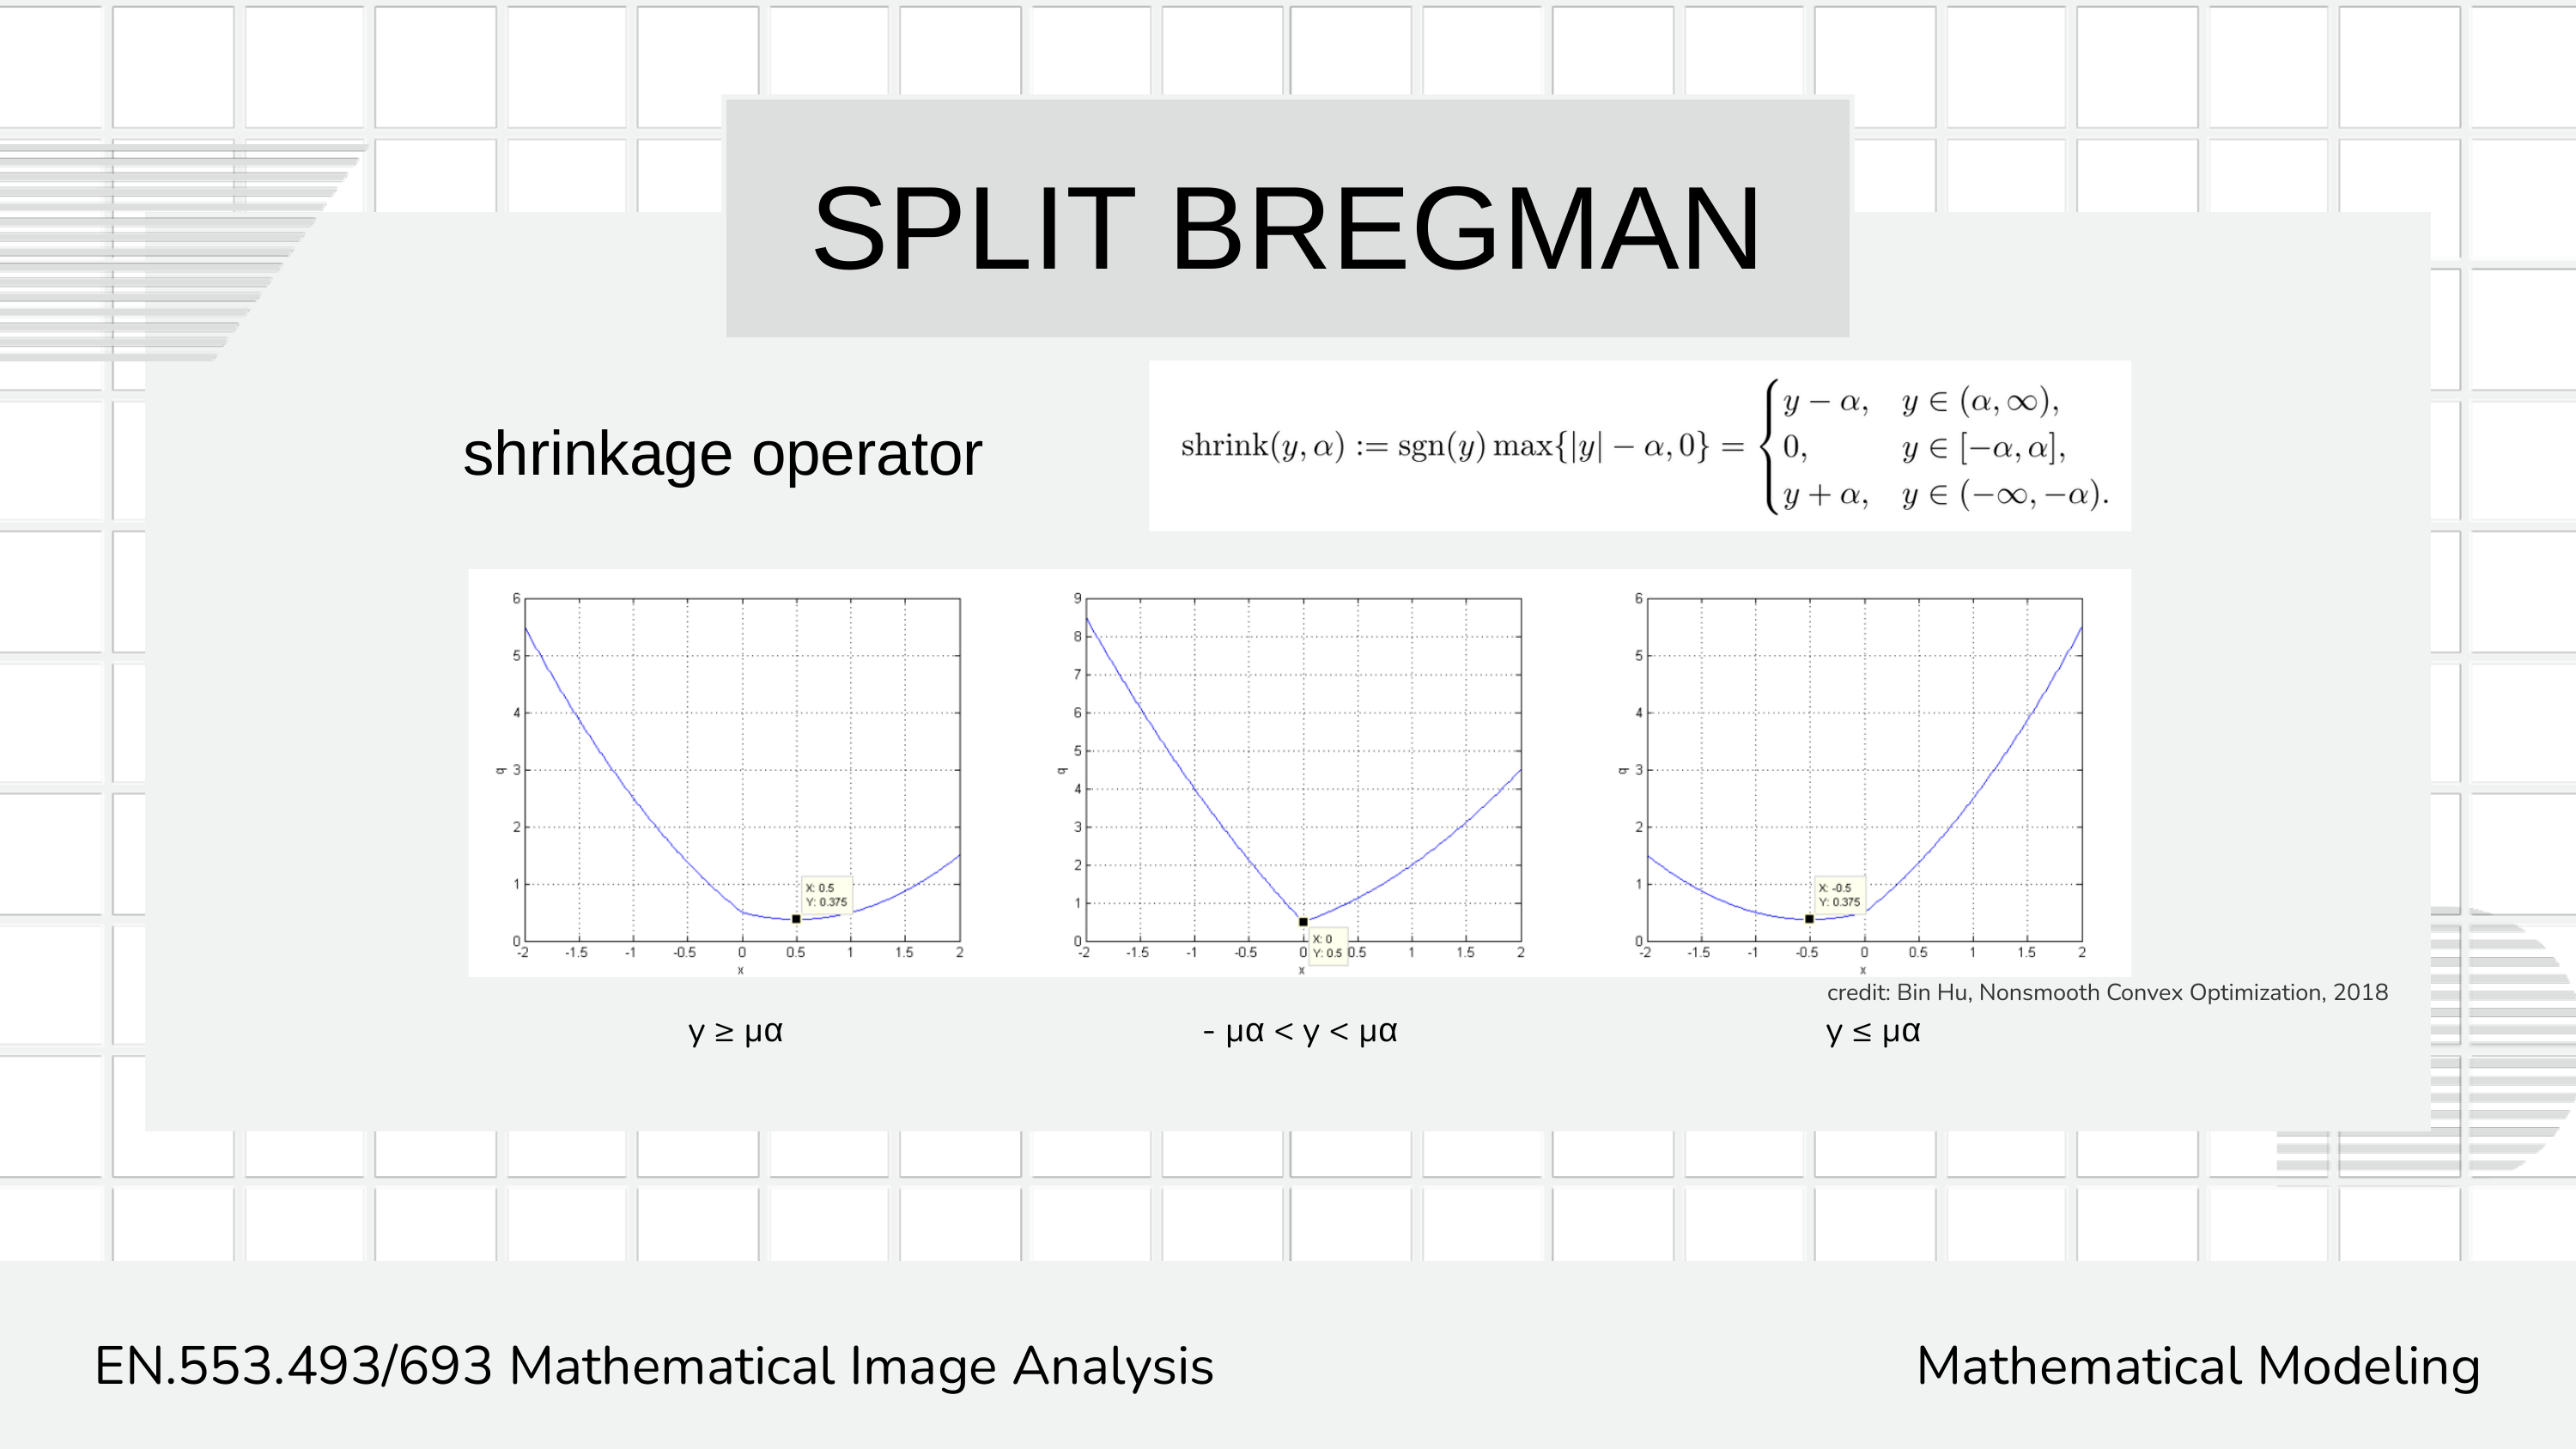

SPLIT BREGMAN

shrinkage operator

credit: Bin Hu, Nonsmooth Convex Optimization, 2018
y ≥ µα
- µα < y < µα
y ≤ µα

EN.553.493/693 Mathematical Image Analysis
Mathematical Modeling